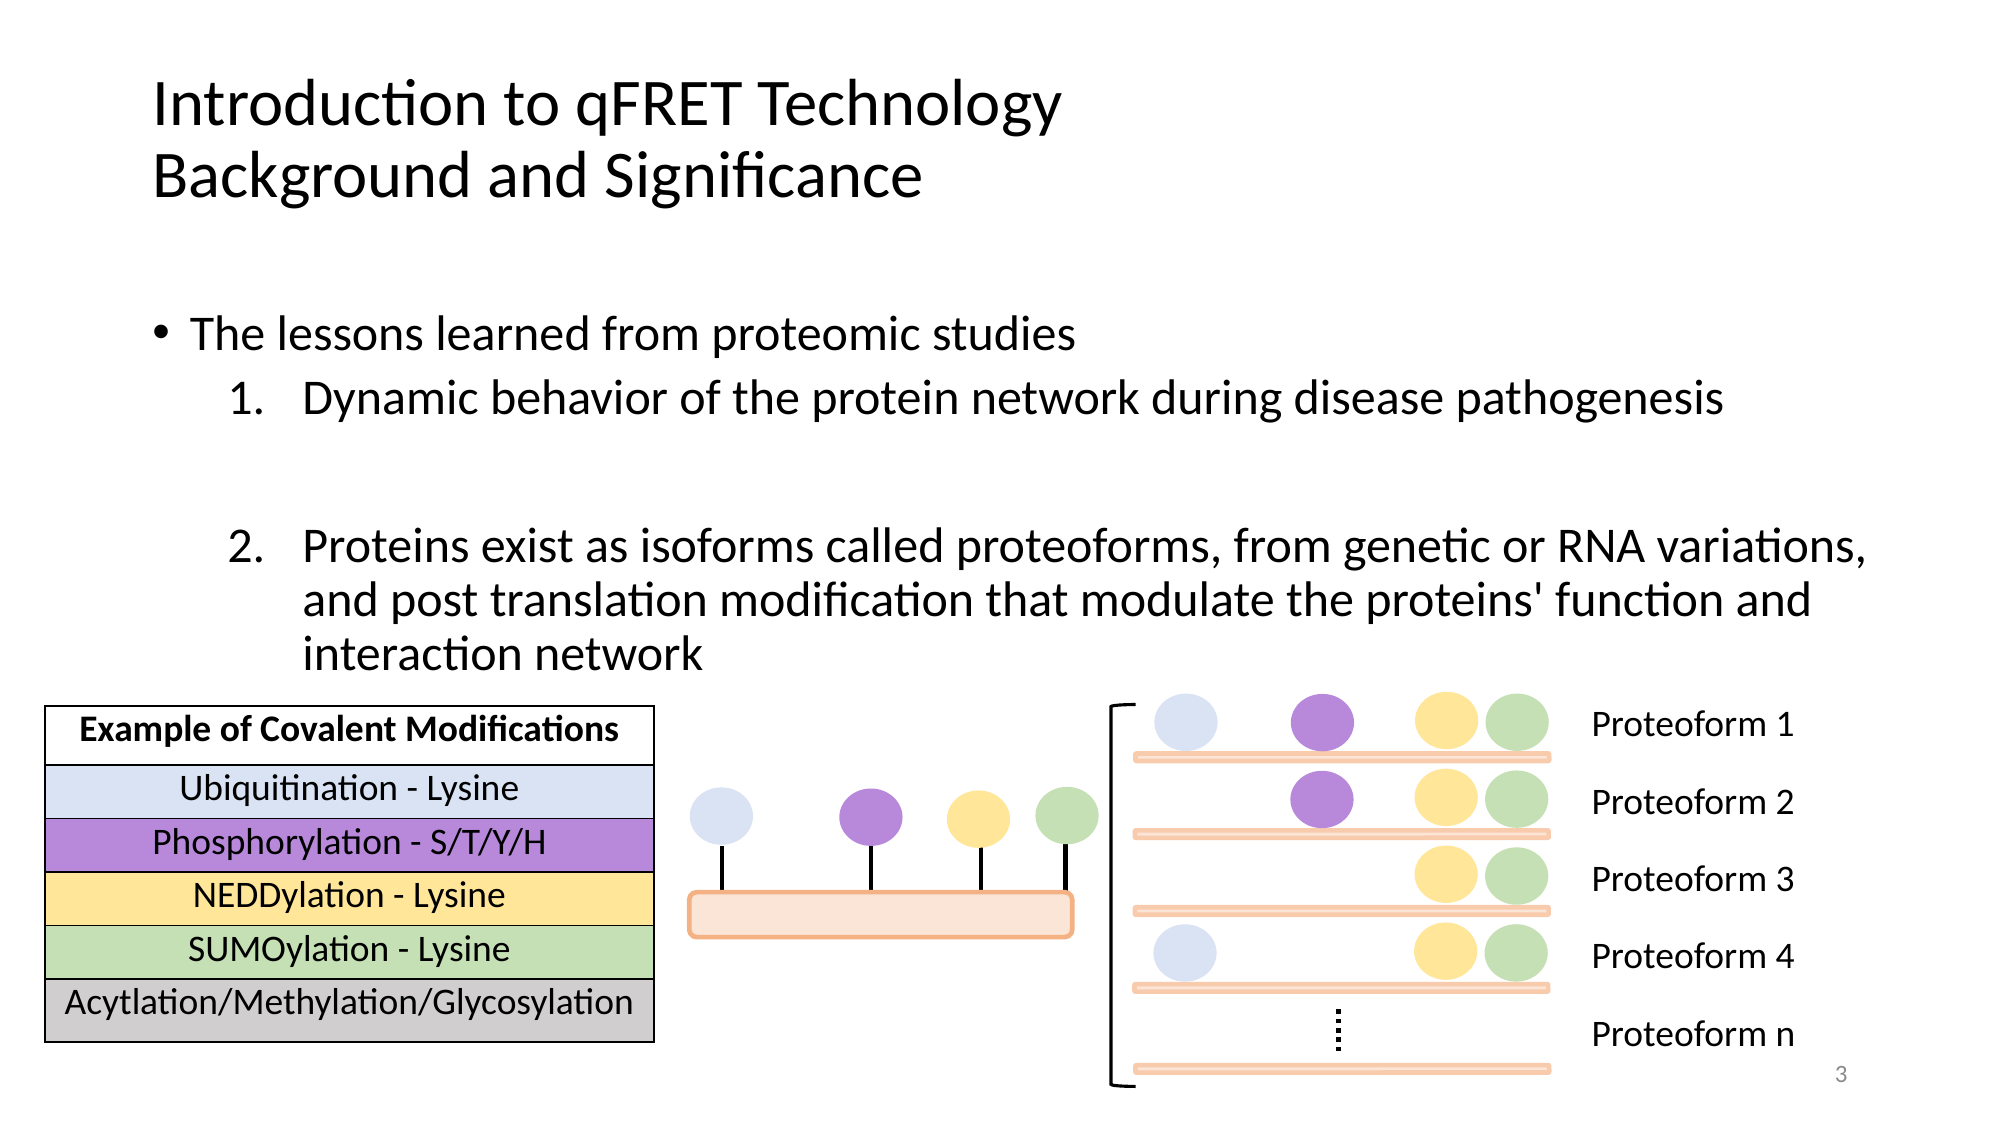

# Introduction to qFRET Technology Background and Significance
The lessons learned from proteomic studies
Dynamic behavior of the protein network during disease pathogenesis

Proteins exist as isoforms called proteoforms, from genetic or RNA variations, and post translation modification that modulate the proteins' function and interaction network

| Proteoform 1 |
| --- |
| Proteoform 2 |
| Proteoform 3 |
| Proteoform 4 |
| Proteoform n |

| Example of Covalent Modifications |
| --- |
| Ubiquitination - Lysine |
| Phosphorylation - S/T/Y/H |
| NEDDylation - Lysine |
| SUMOylation - Lysine |
| Acytlation/Methylation/Glycosylation |

3